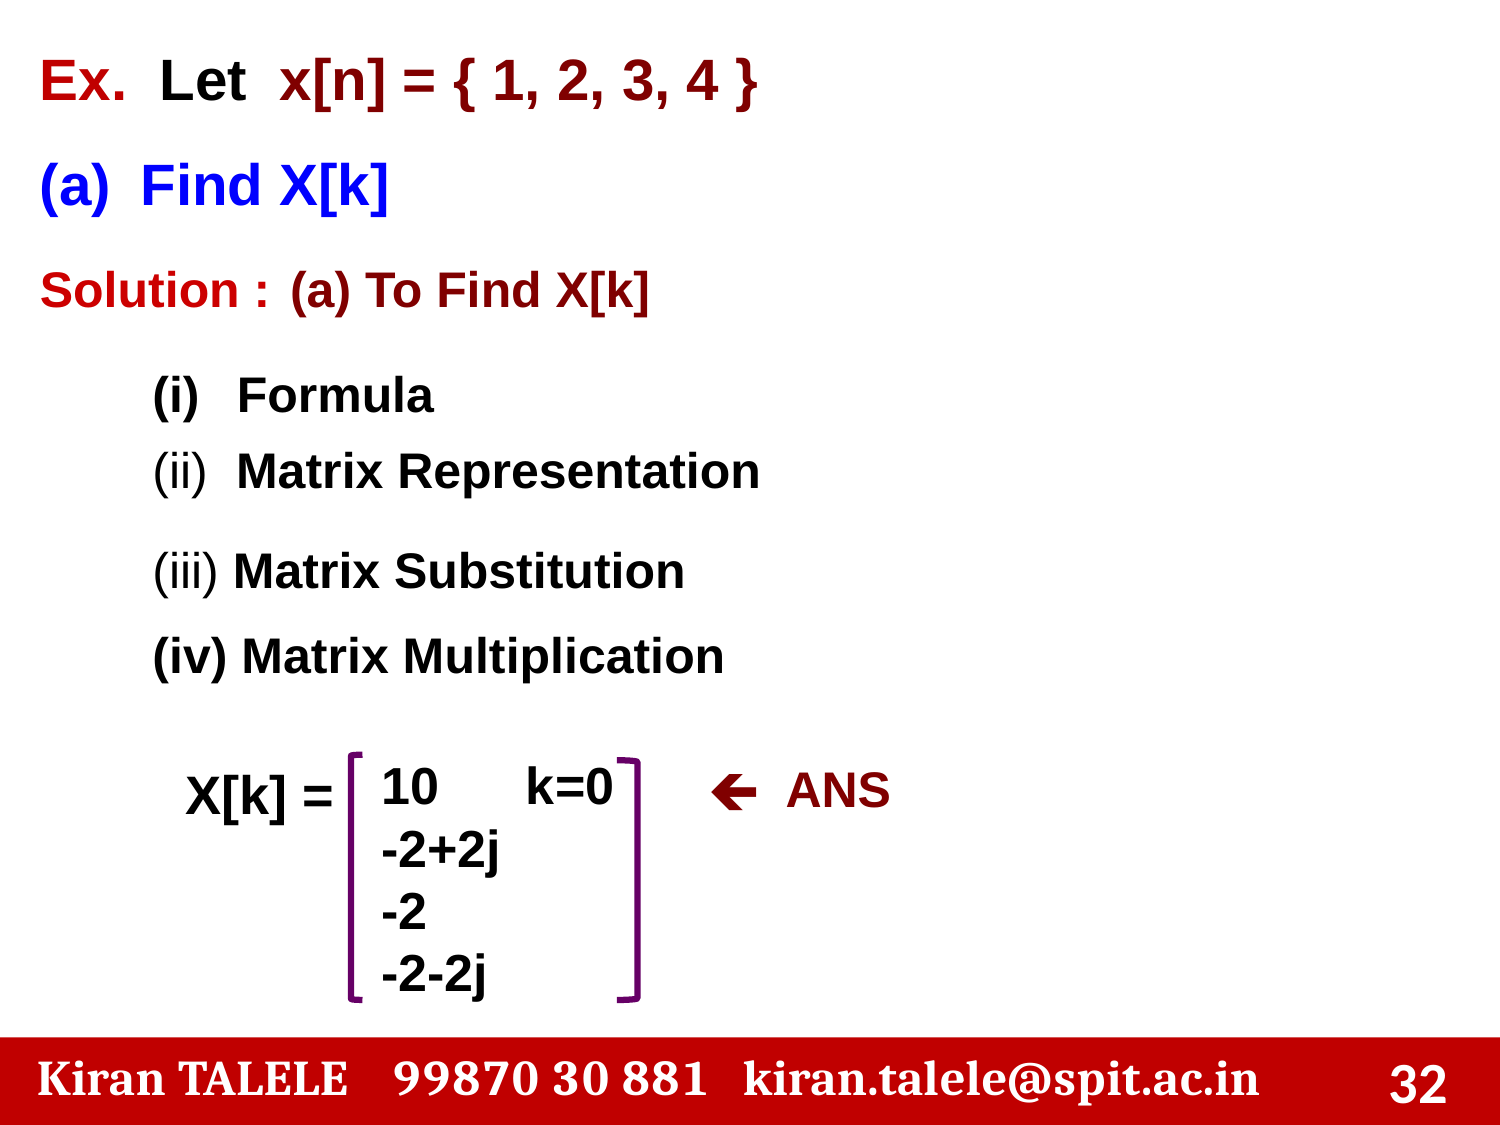

Ex.  Let  x[n] = { 1, 2, 3, 4 }
 Find X[k]

Solution :
(a) To Find X[k]
Formula
(ii)  Matrix Representation
(iii) Matrix Substitution
(iv) Matrix Multiplication
X[k] =
10      k=0
-2+2j
-2
-2-2j

ANS
🡺
32
  Kiran TALELE    99870 30 881   kiran.talele@spit.ac.in
32